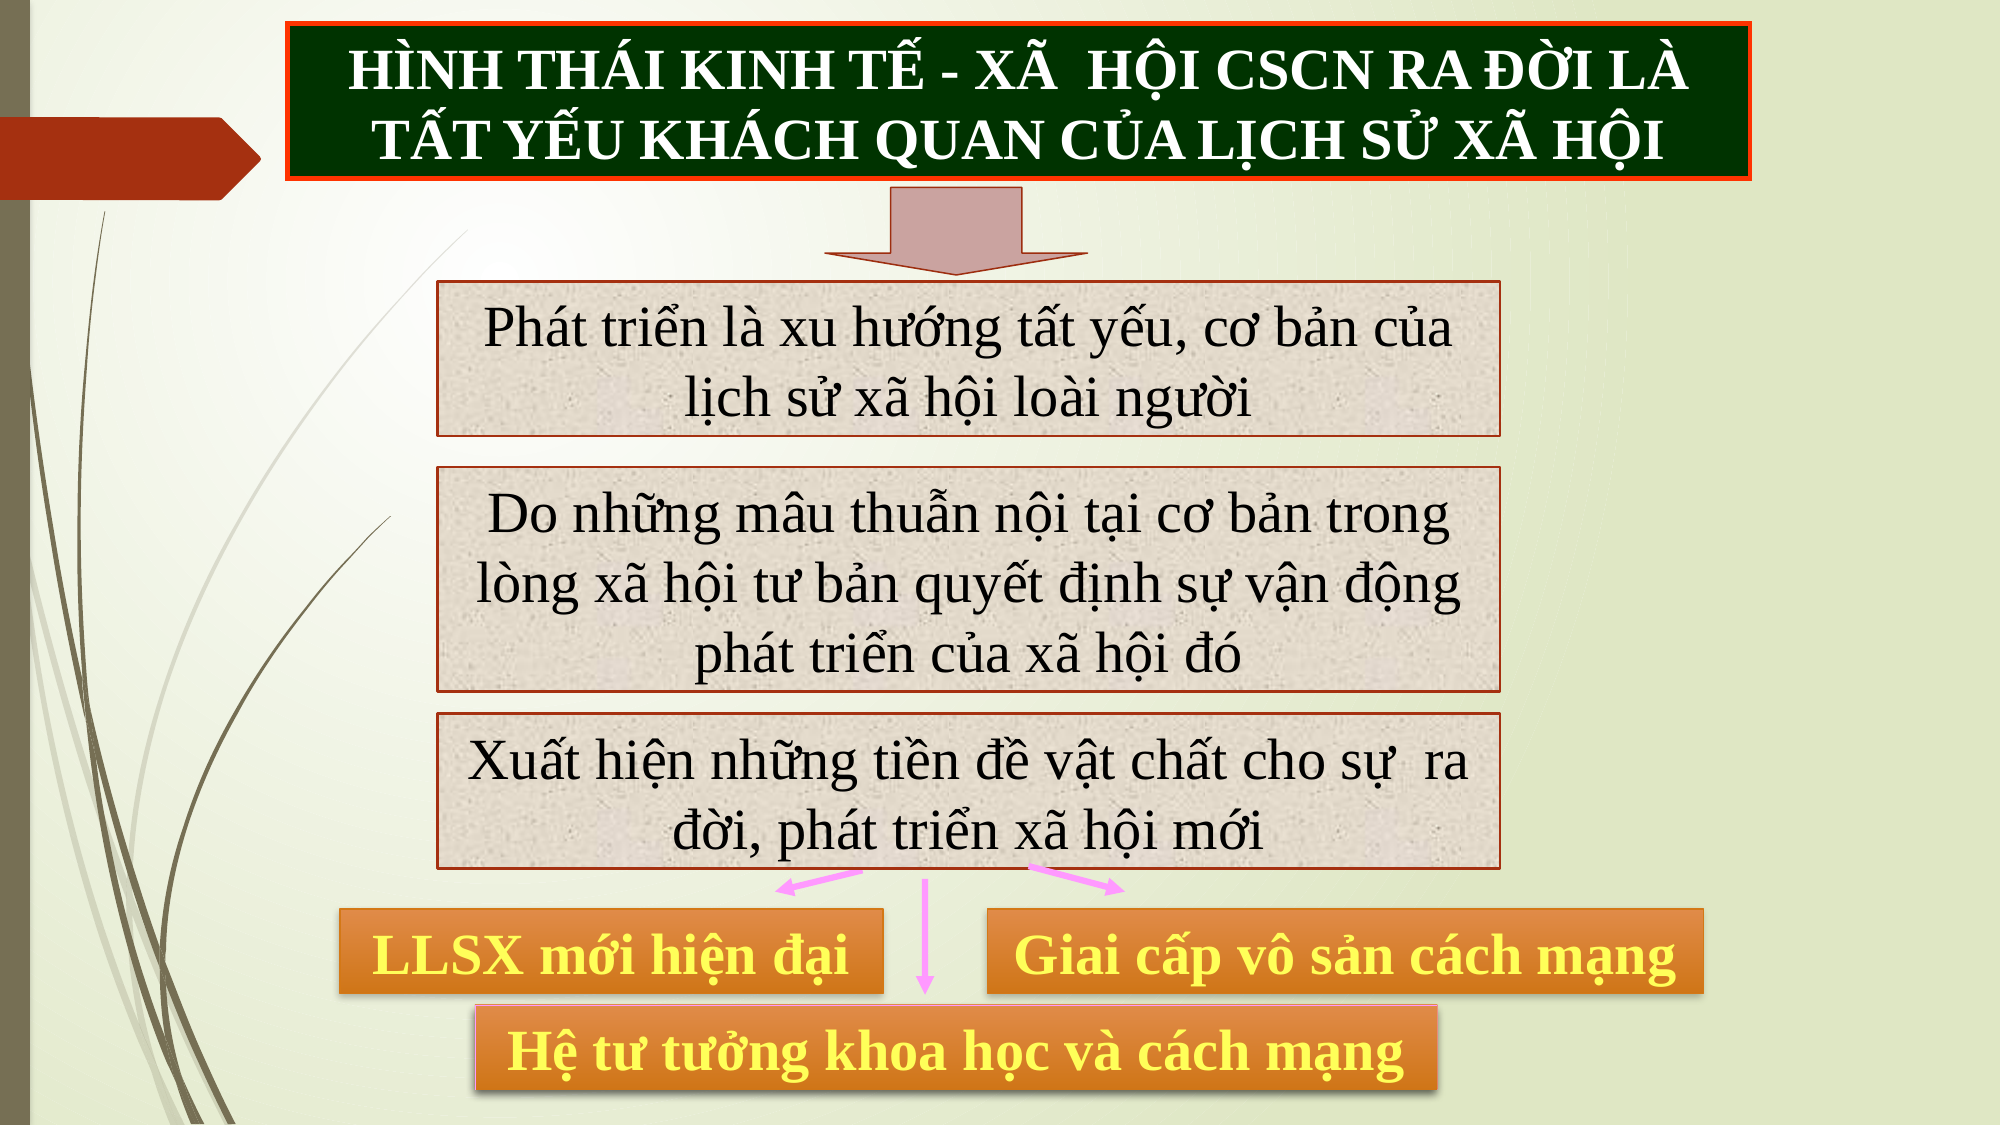

HÌNH THÁI KINH TẾ - XÃ  HỘI CSCN RA ĐỜI LÀ TẤT YẾU KHÁCH QUAN CỦA LỊCH SỬ XÃ HỘI

Phát triển là xu hướng tất yếu, cơ bản của lịch sử xã hội loài người
Do những mâu thuẫn nội tại cơ bản trong lòng xã hội tư bản quyết định sự vận động phát triển của xã hội đó
Xuất hiện những tiền đề vật chất cho sự  ra đời, phát triển xã hội mới

LLSX mới hiện đại
Giai cấp vô sản cách mạng
Hệ tư tưởng khoa học và cách mạng